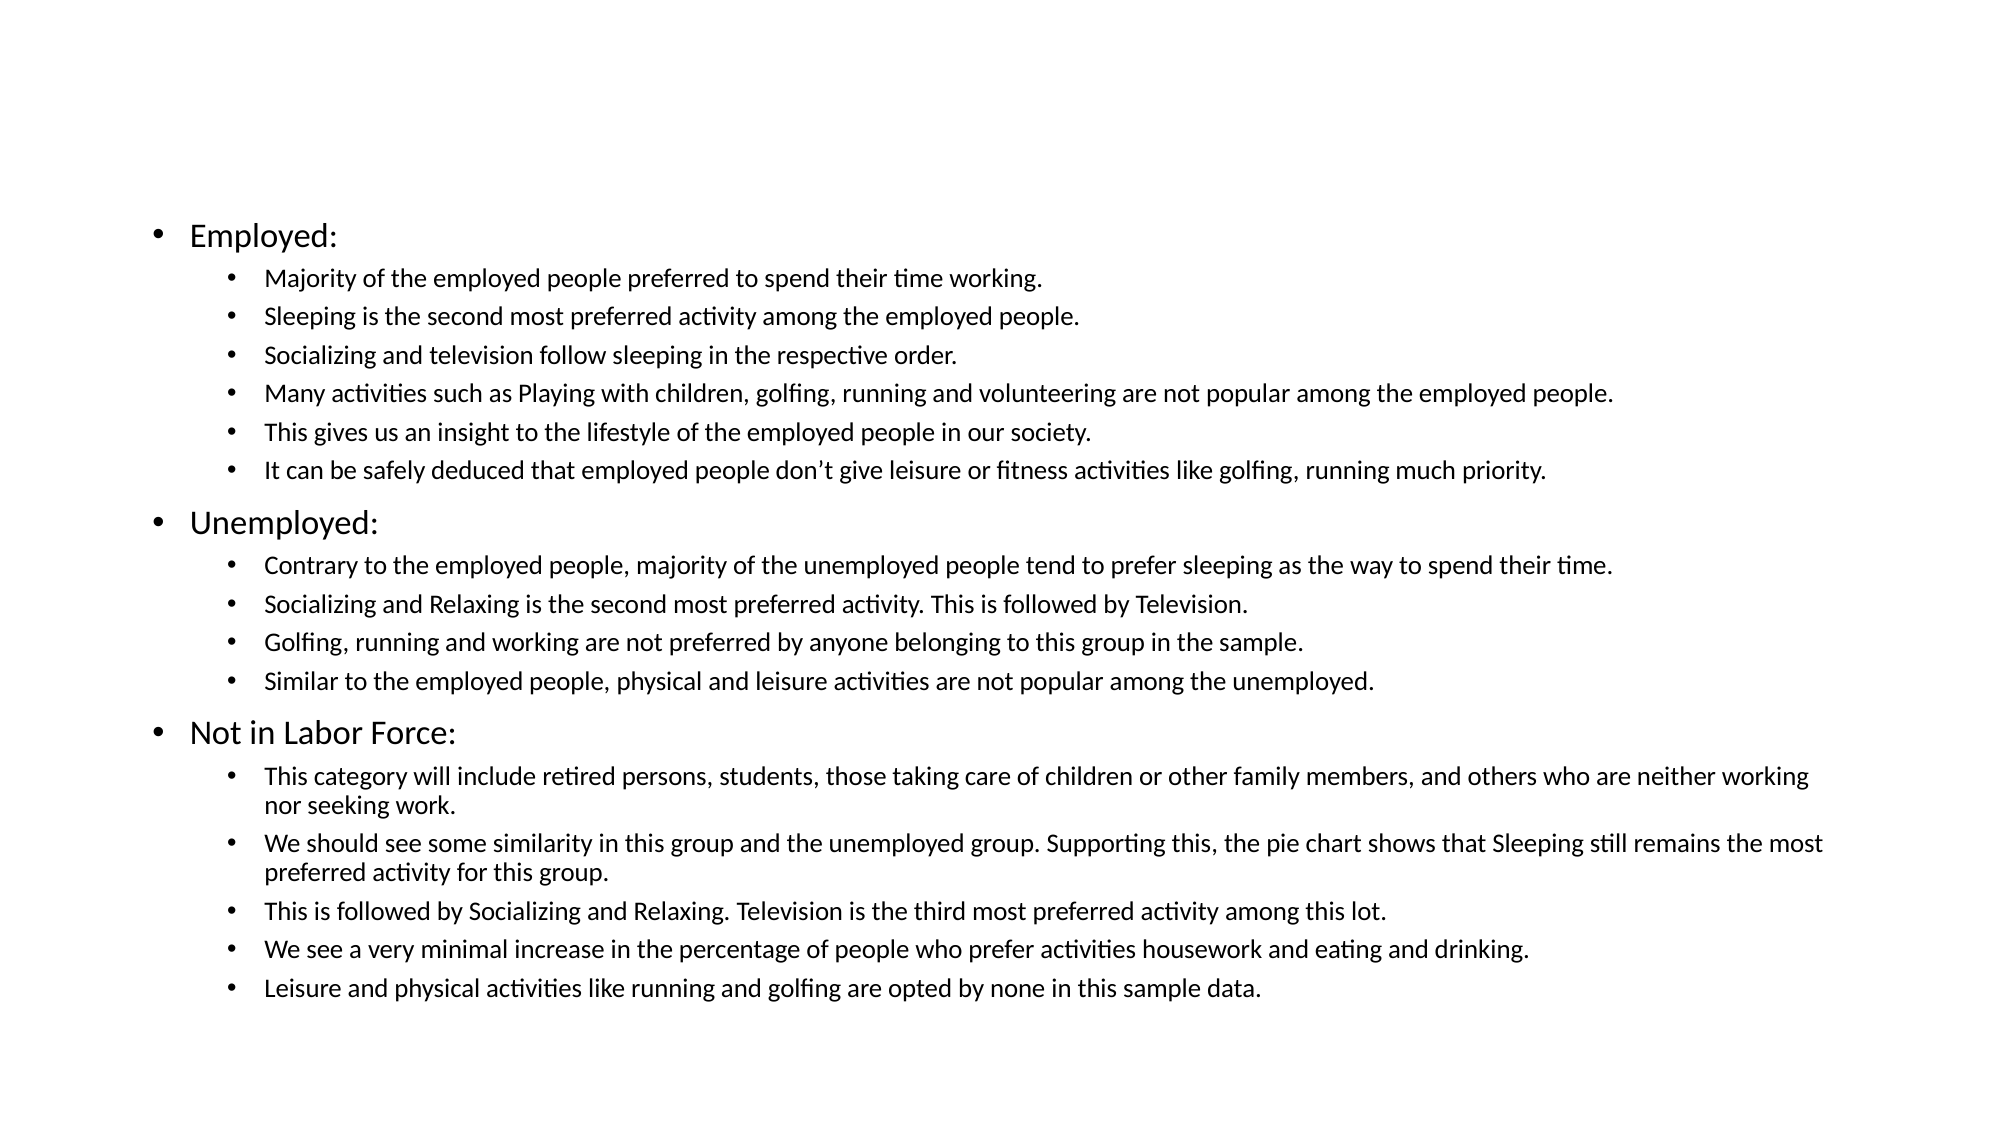

Employed:
Majority of the employed people preferred to spend their time working.
Sleeping is the second most preferred activity among the employed people.
Socializing and television follow sleeping in the respective order.
Many activities such as Playing with children, golfing, running and volunteering are not popular among the employed people.
This gives us an insight to the lifestyle of the employed people in our society.
It can be safely deduced that employed people don’t give leisure or fitness activities like golfing, running much priority.
Unemployed:
Contrary to the employed people, majority of the unemployed people tend to prefer sleeping as the way to spend their time.
Socializing and Relaxing is the second most preferred activity. This is followed by Television.
Golfing, running and working are not preferred by anyone belonging to this group in the sample.
Similar to the employed people, physical and leisure activities are not popular among the unemployed.
Not in Labor Force:
This category will include retired persons, students, those taking care of children or other family members, and others who are neither working nor seeking work.
We should see some similarity in this group and the unemployed group. Supporting this, the pie chart shows that Sleeping still remains the most preferred activity for this group.
This is followed by Socializing and Relaxing. Television is the third most preferred activity among this lot.
We see a very minimal increase in the percentage of people who prefer activities housework and eating and drinking.
Leisure and physical activities like running and golfing are opted by none in this sample data.